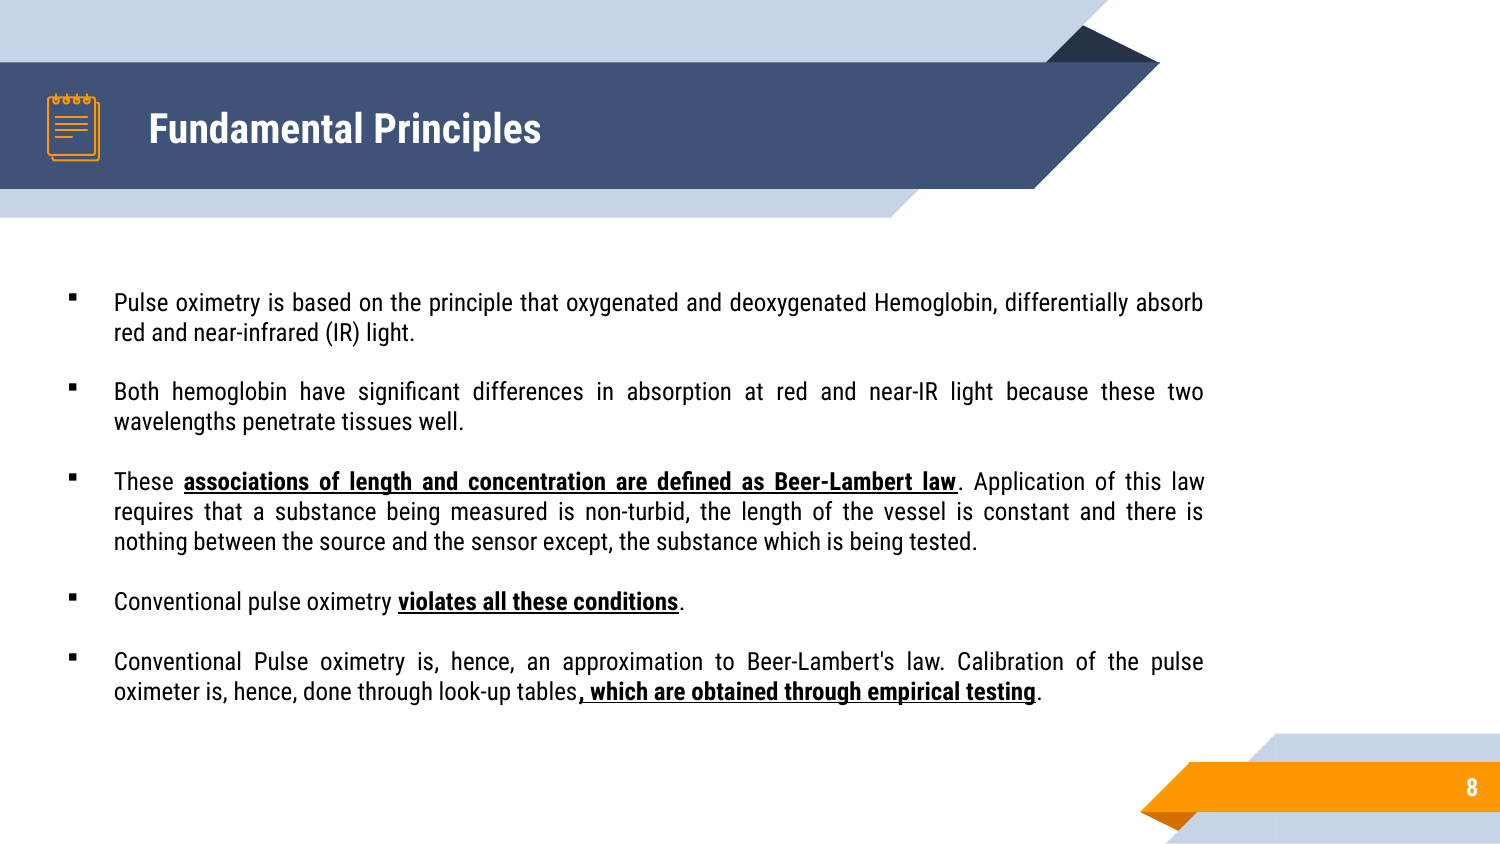

# Fundamental Principles

Pulse oximetry is based on the principle that oxygenated and deoxygenated Hemoglobin, differentially absorb red and near-infrared (IR) light.

Both hemoglobin have significant differences in absorption at red and near-IR light because these two wavelengths penetrate tissues well.

These associations of length and concentration are defined as Beer-Lambert law. Application of this law requires that a substance being measured is non-turbid, the length of the vessel is constant and there is nothing between the source and the sensor except, the substance which is being tested.

Conventional pulse oximetry violates all these conditions.

Conventional Pulse oximetry is, hence, an approximation to Beer-Lambert's law. Calibration of the pulse oximeter is, hence, done through look-up tables, which are obtained through empirical testing.

8